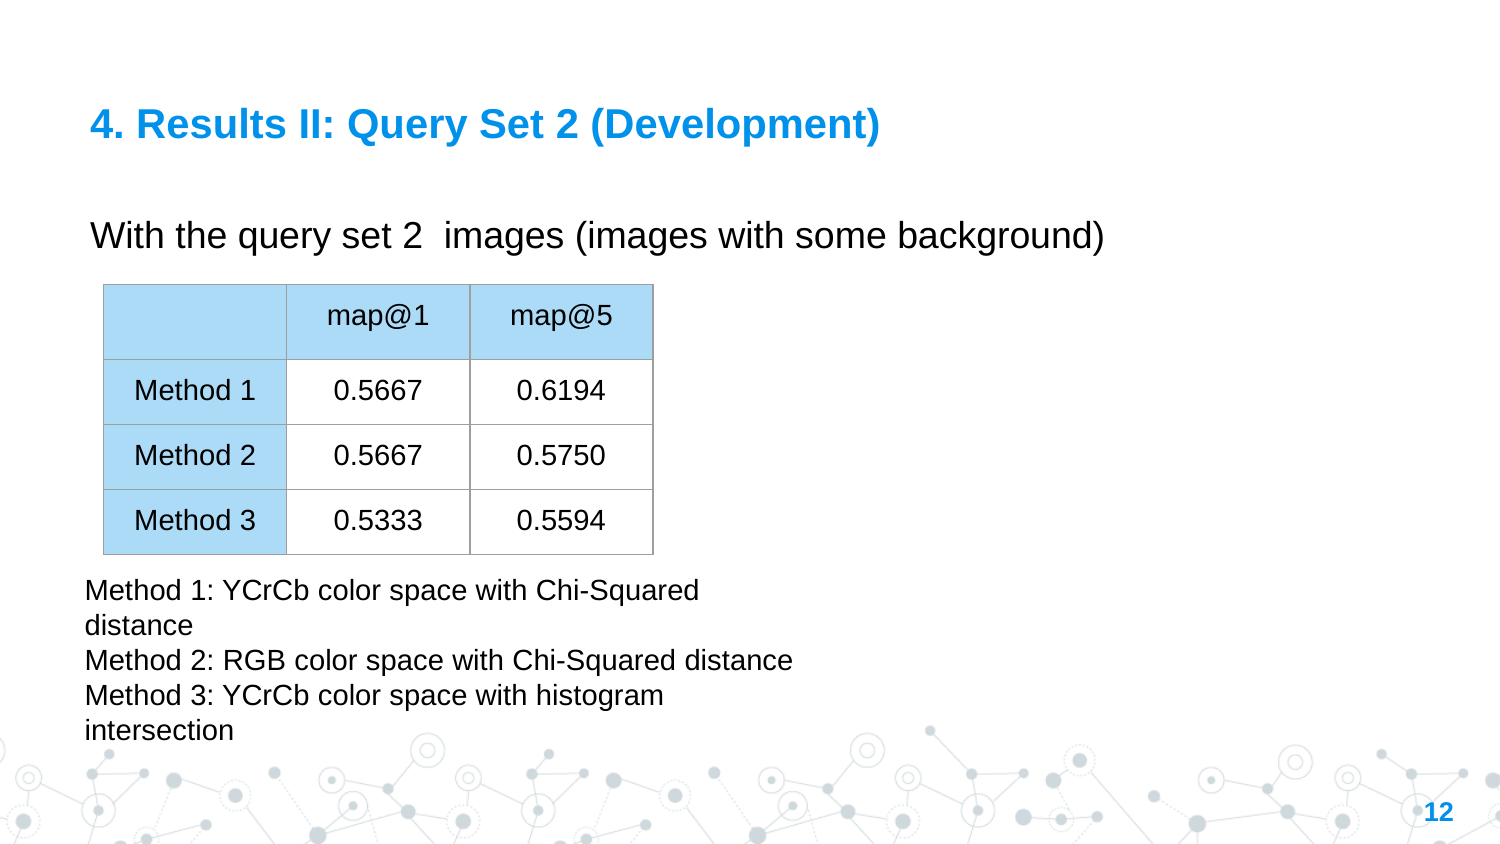

# 4. Results II: Query Set 2 (Development)
With the query set 2  images (images with some background)
|  | map@1 | map@5 |
| --- | --- | --- |
| Method 1 | 0.5667 | 0.6194 |
| Method 2 | 0.5667 | 0.5750 |
| Method 3 | 0.5333 | 0.5594 |
Method 1: YCrCb color space with Chi-Squared distance
Method 2: RGB color space with Chi-Squared distance
Method 3: YCrCb color space with histogram intersection
12